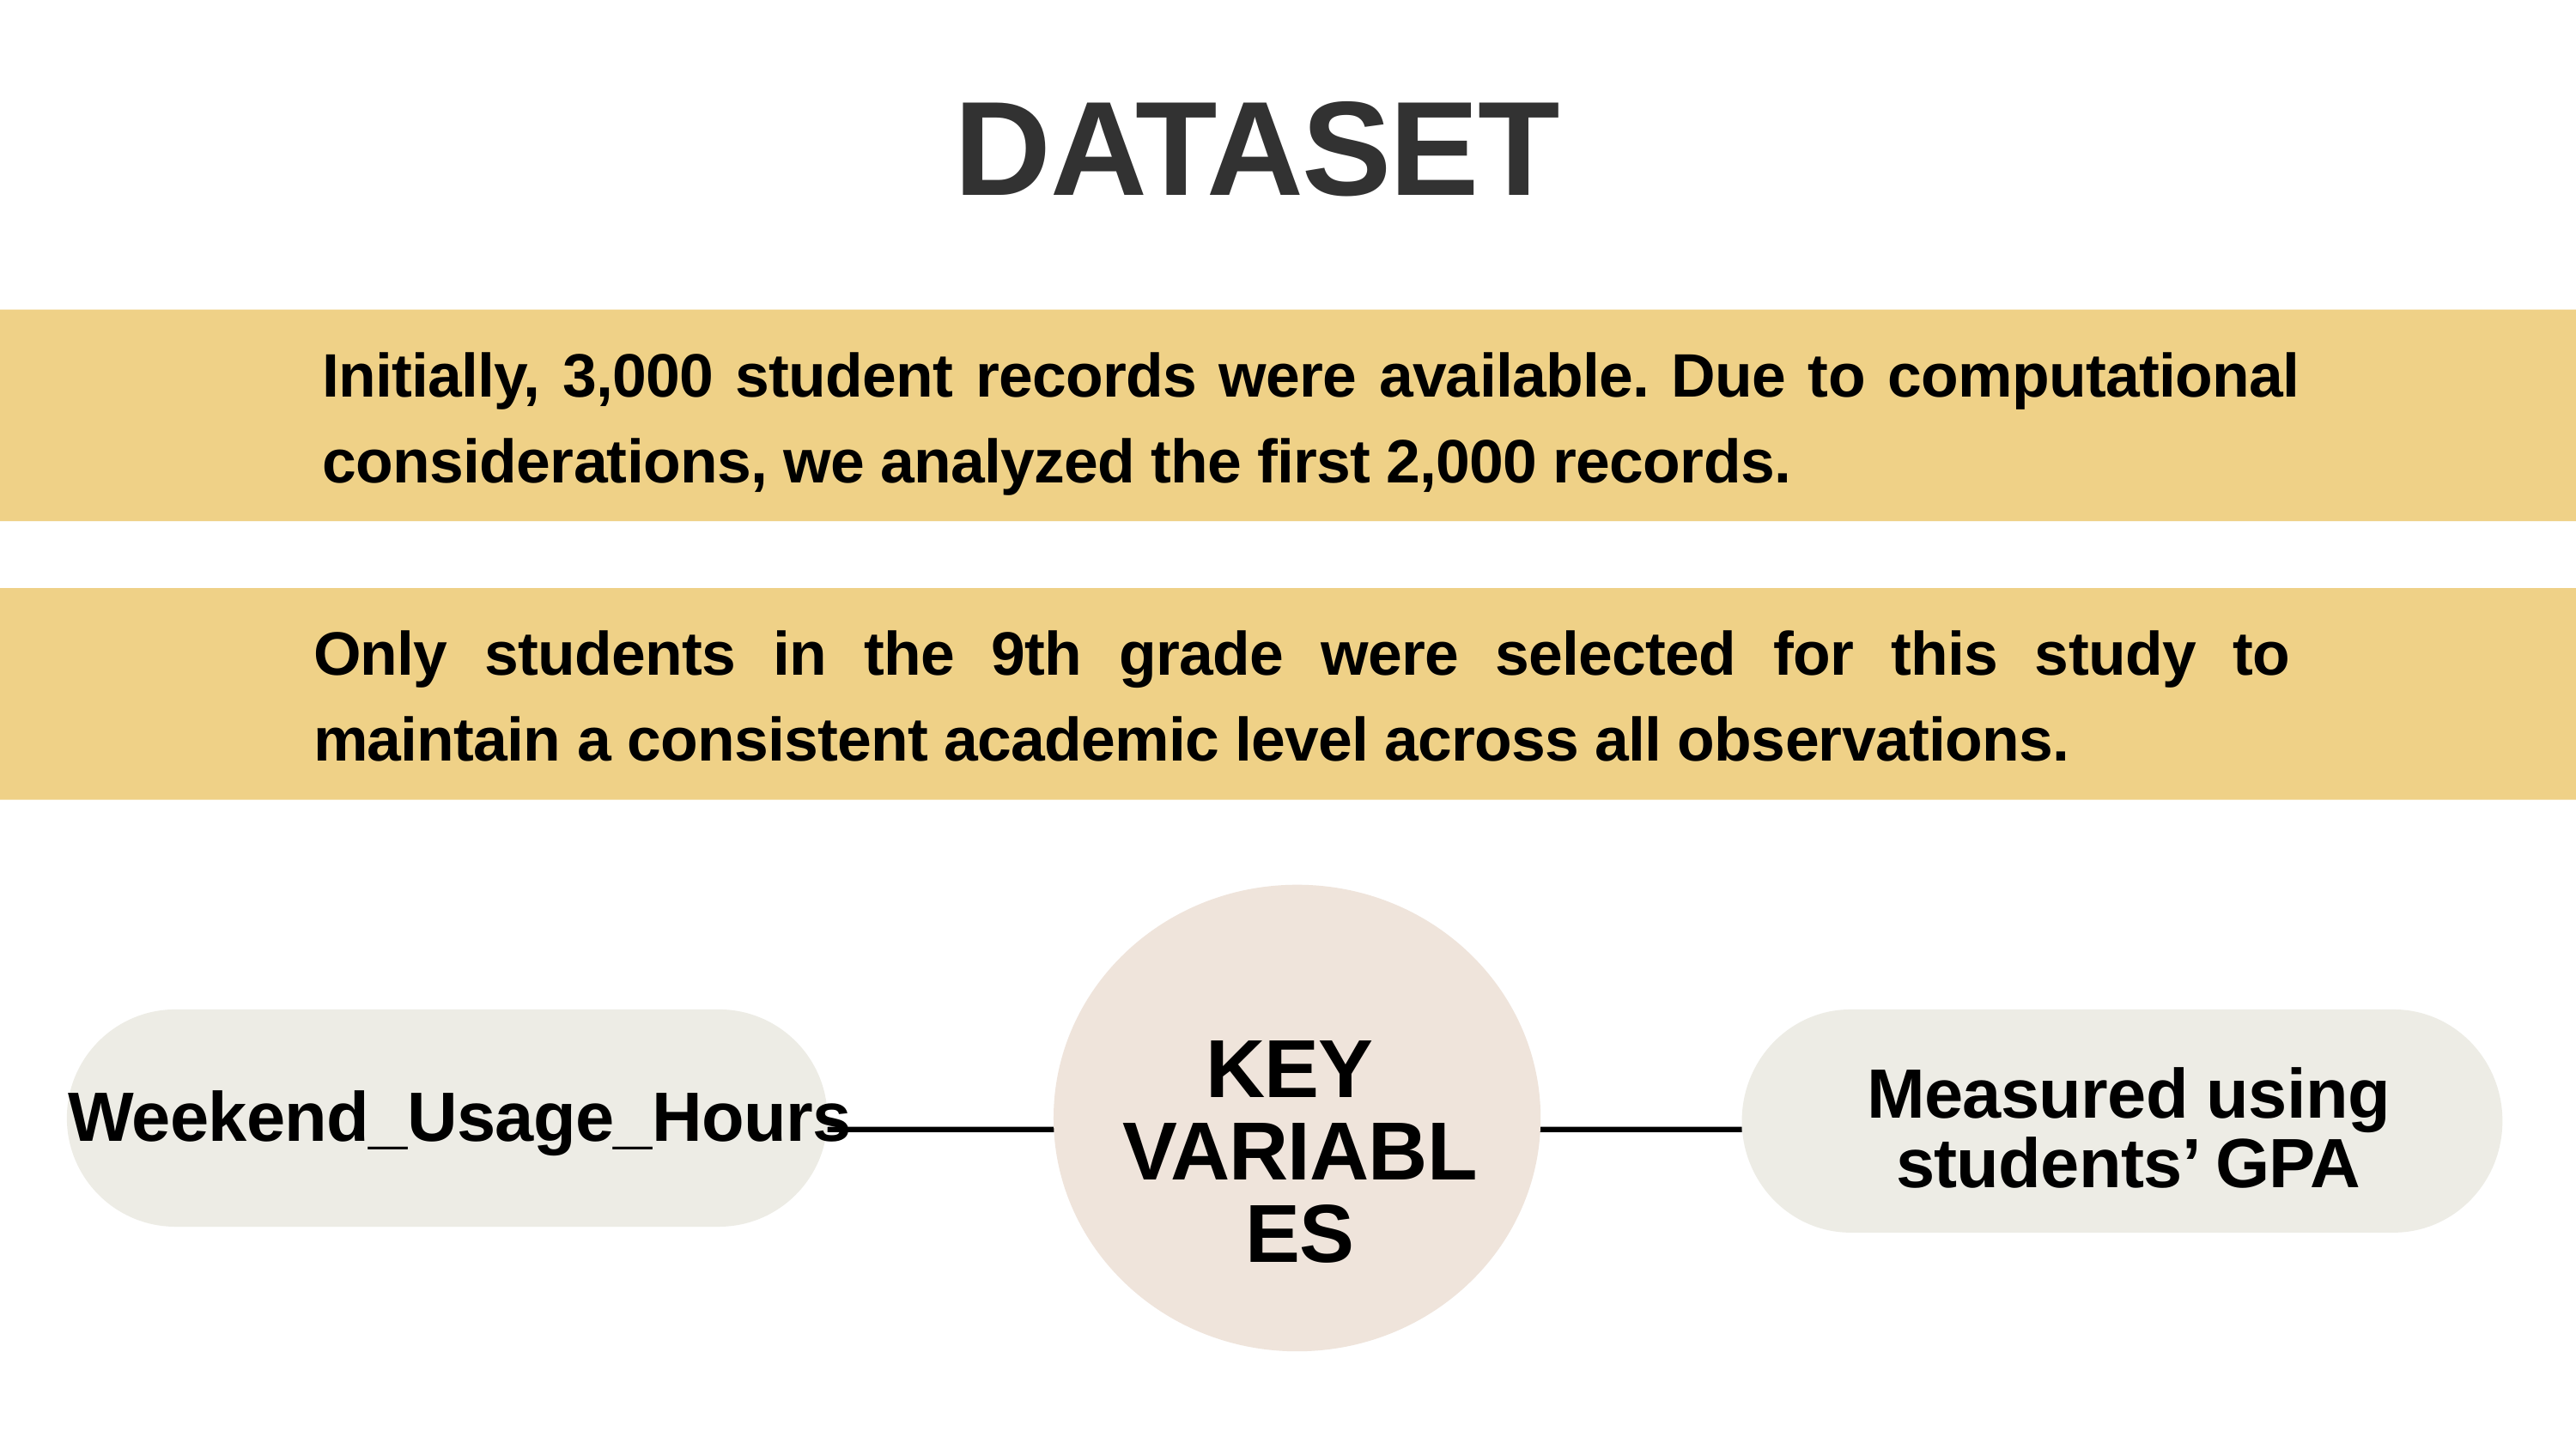

DATASET

Initially, 3,000 student records were available. Due to computational considerations, we analyzed the first 2,000 records.

Only students in the 9th grade were selected for this study to maintain a consistent academic level across all observations.

KEY
VARIABLES
Measured using students’ GPA
Weekend_Usage_Hours